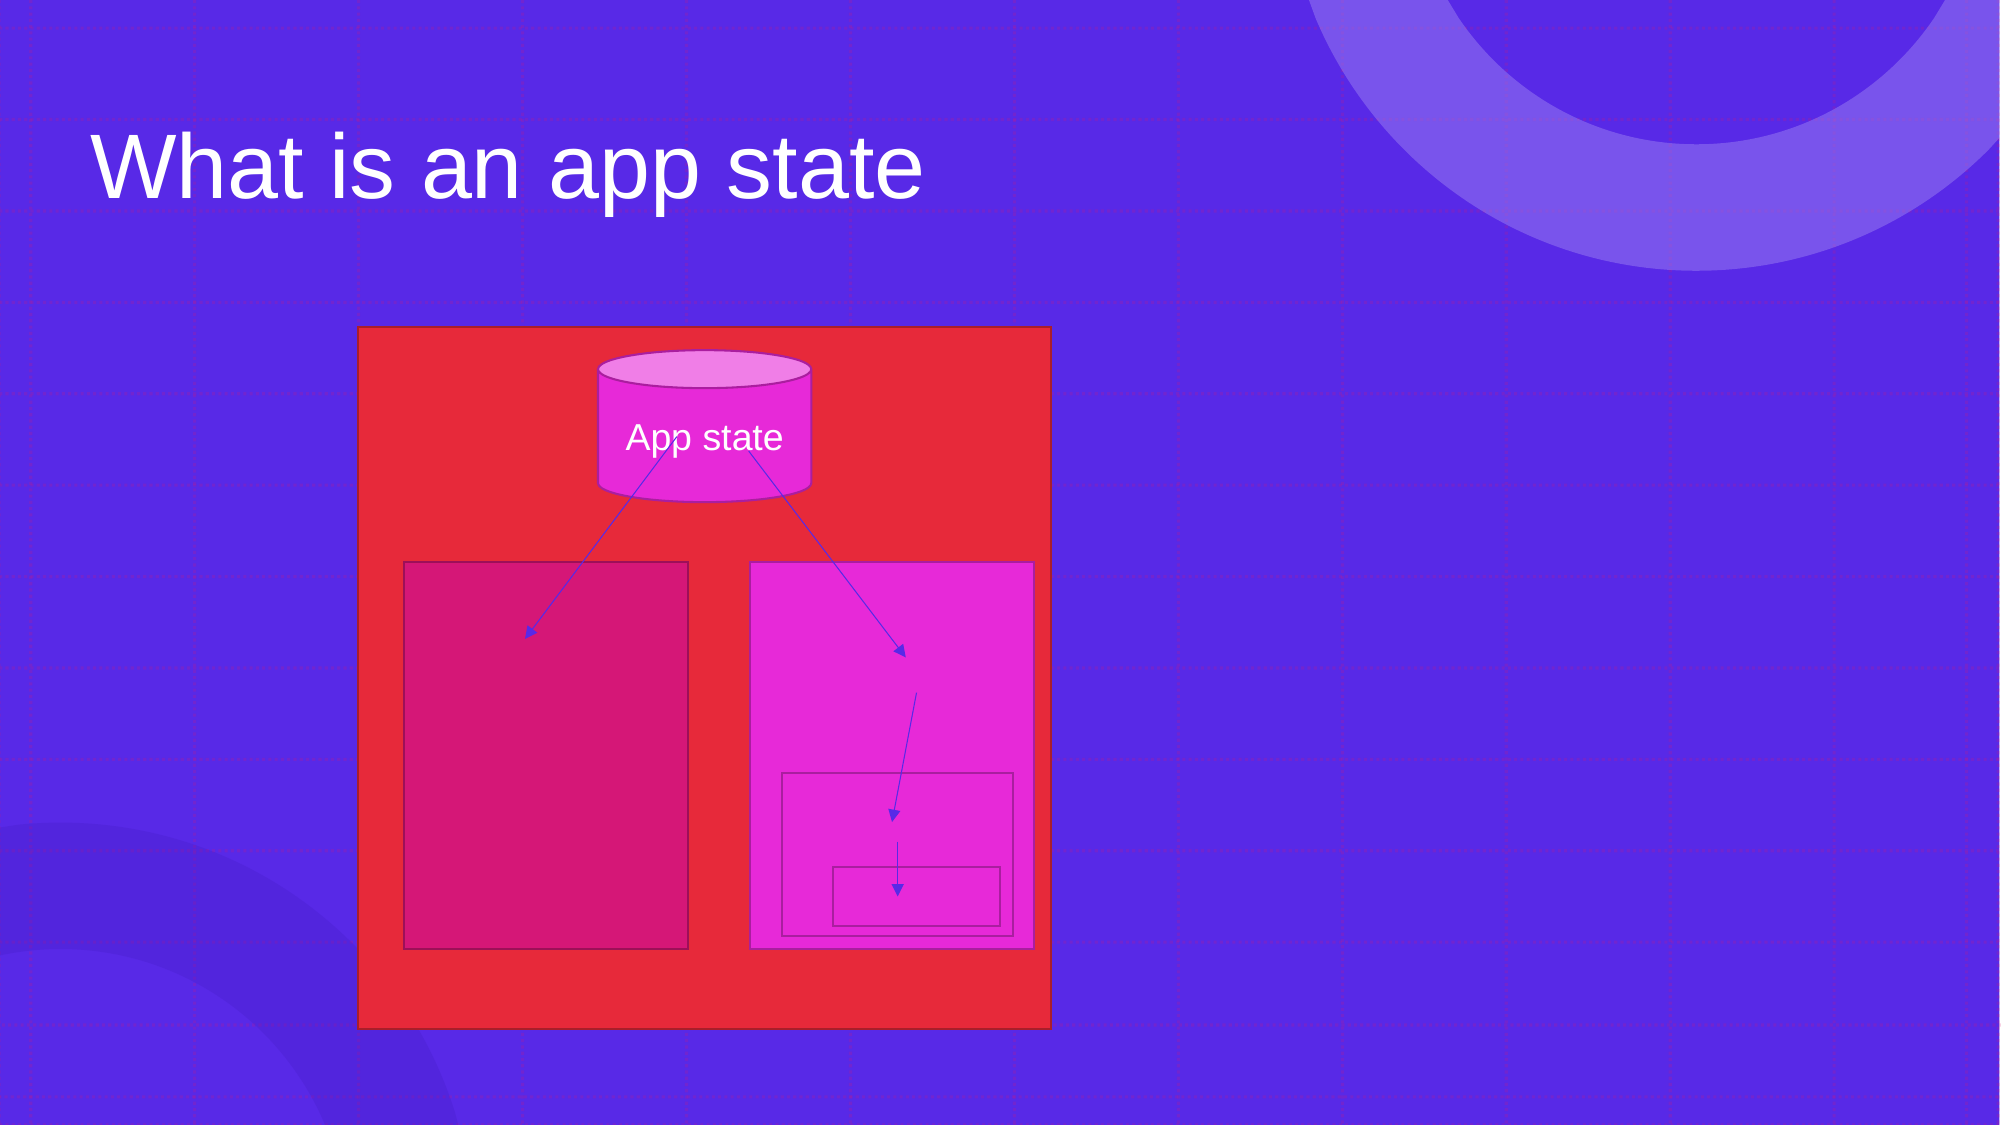

# What is an app state

App state